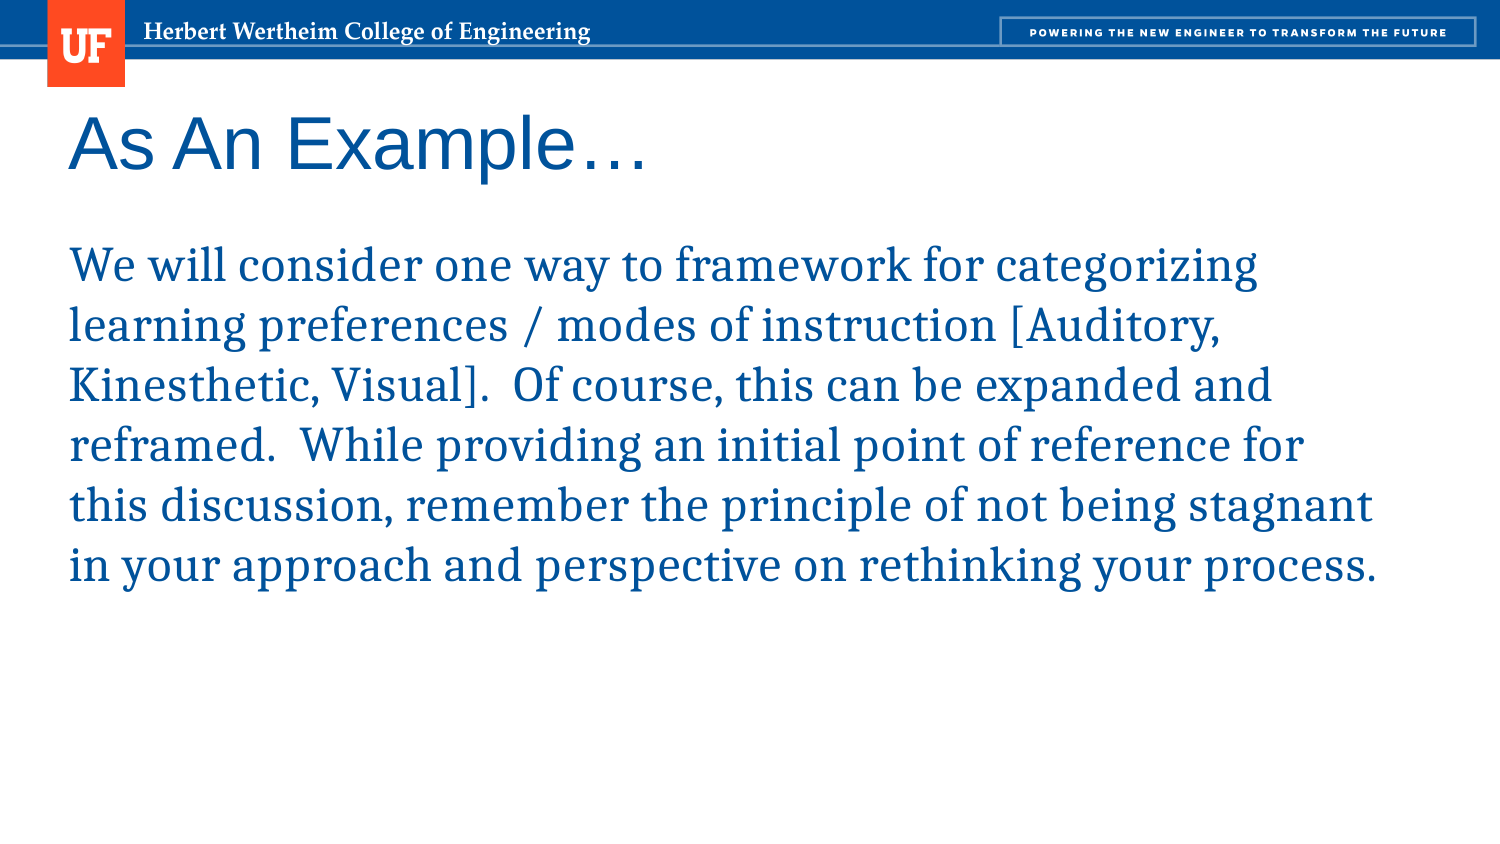

# As An Example…
We will consider one way to framework for categorizing learning preferences / modes of instruction [Auditory, Kinesthetic, Visual].  Of course, this can be expanded and reframed.  While providing an initial point of reference for this discussion, remember the principle of not being stagnant in your approach and perspective on rethinking your process.